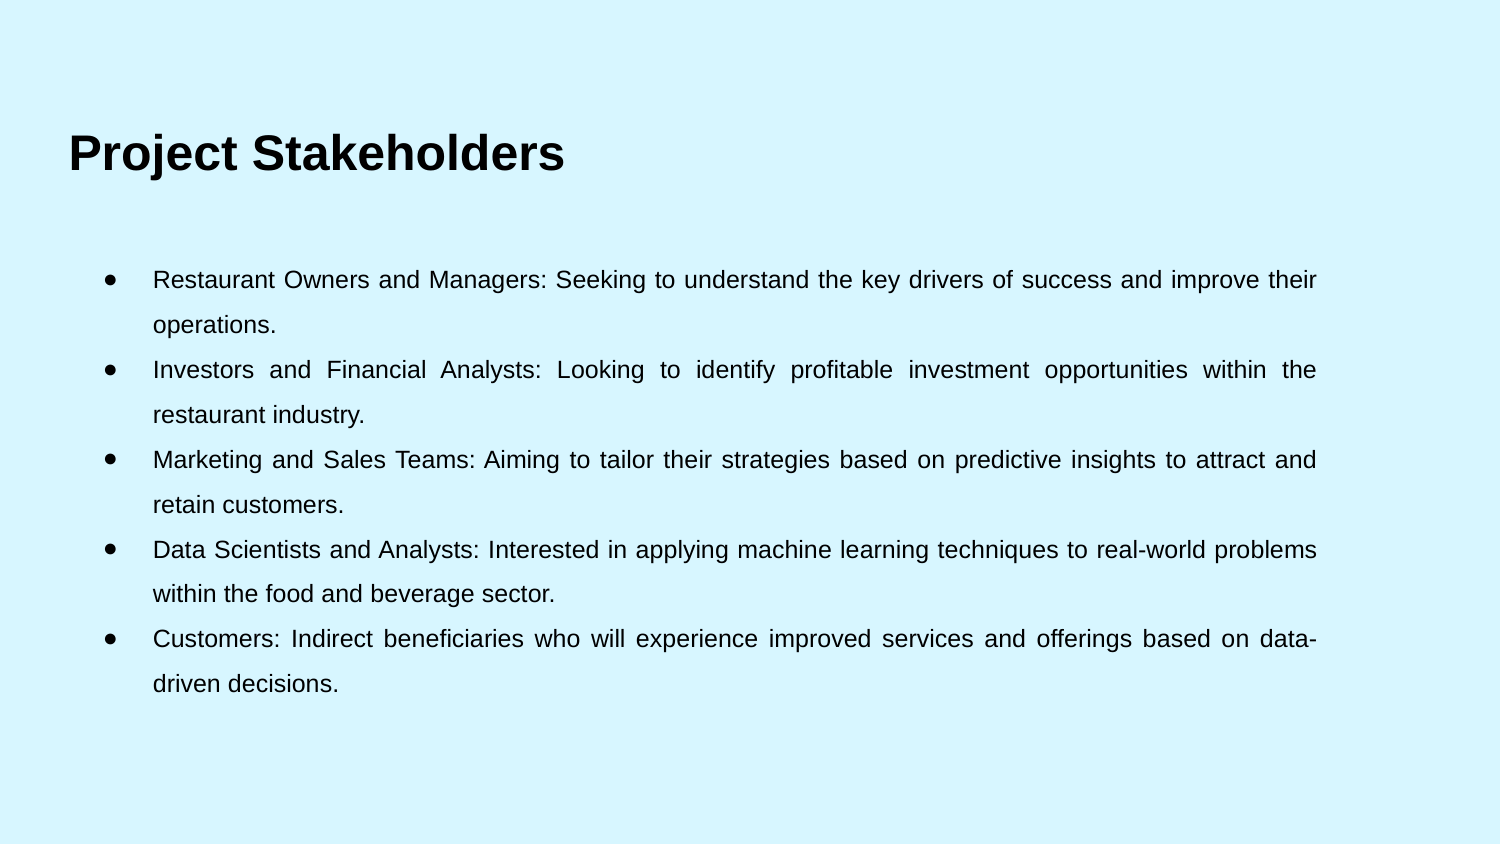

# Project Stakeholders
Restaurant Owners and Managers: Seeking to understand the key drivers of success and improve their operations.
Investors and Financial Analysts: Looking to identify profitable investment opportunities within the restaurant industry.
Marketing and Sales Teams: Aiming to tailor their strategies based on predictive insights to attract and retain customers.
Data Scientists and Analysts: Interested in applying machine learning techniques to real-world problems within the food and beverage sector.
Customers: Indirect beneficiaries who will experience improved services and offerings based on data-driven decisions.